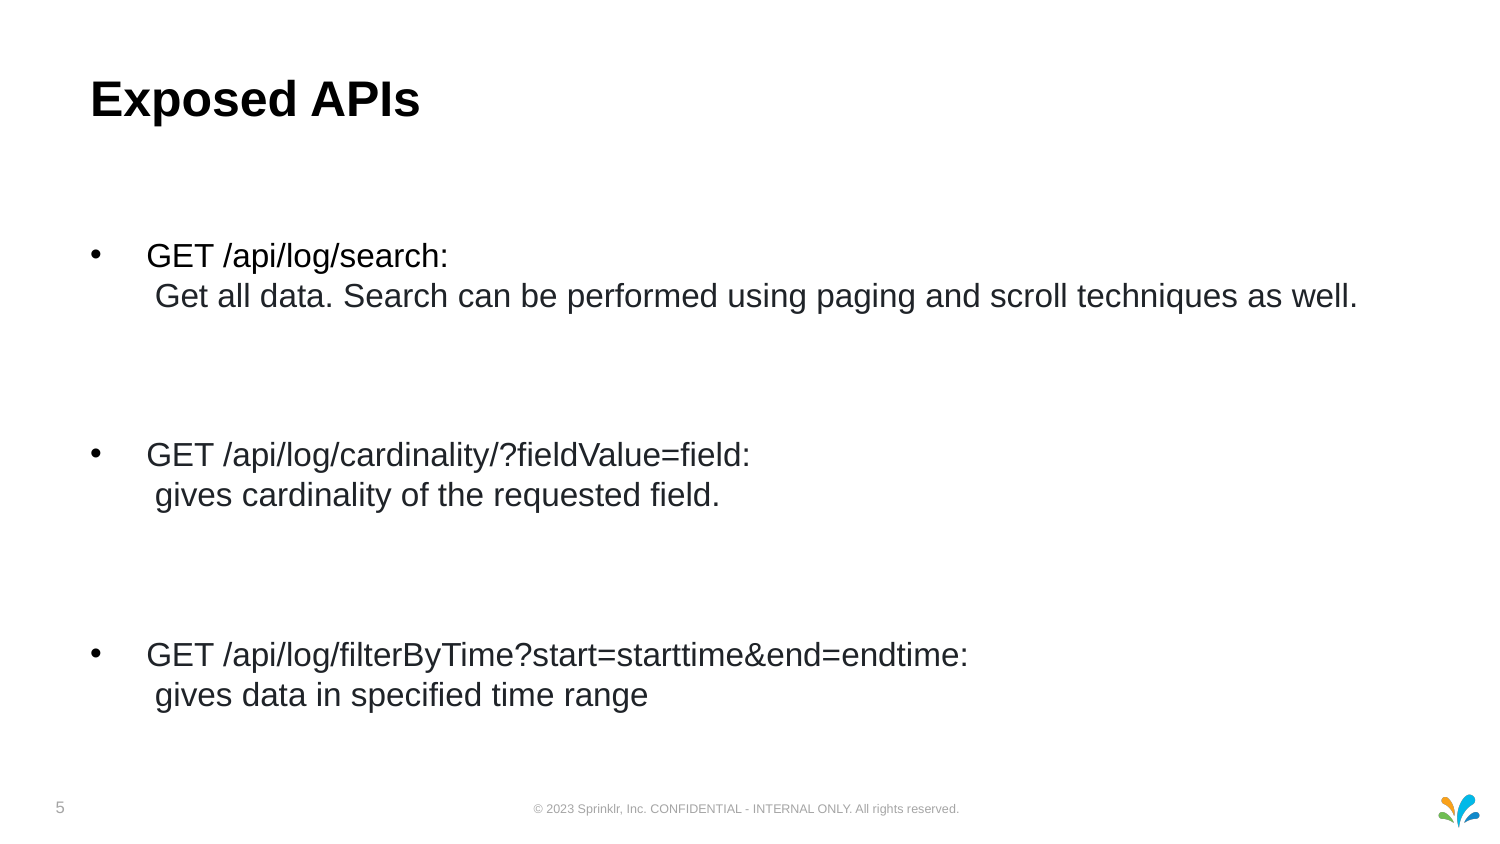

# Exposed APIs
 GET /api/log/search:
       Get all data. Search can be performed using paging and scroll techniques as well.

 GET /api/log/cardinality/?fieldValue=field:
       gives cardinality of the requested field.

 GET /api/log/filterByTime?start=starttime&end=endtime:
       gives data in specified time range

© 2023 Sprinklr, Inc. CONFIDENTIAL - INTERNAL ONLY. All rights reserved.